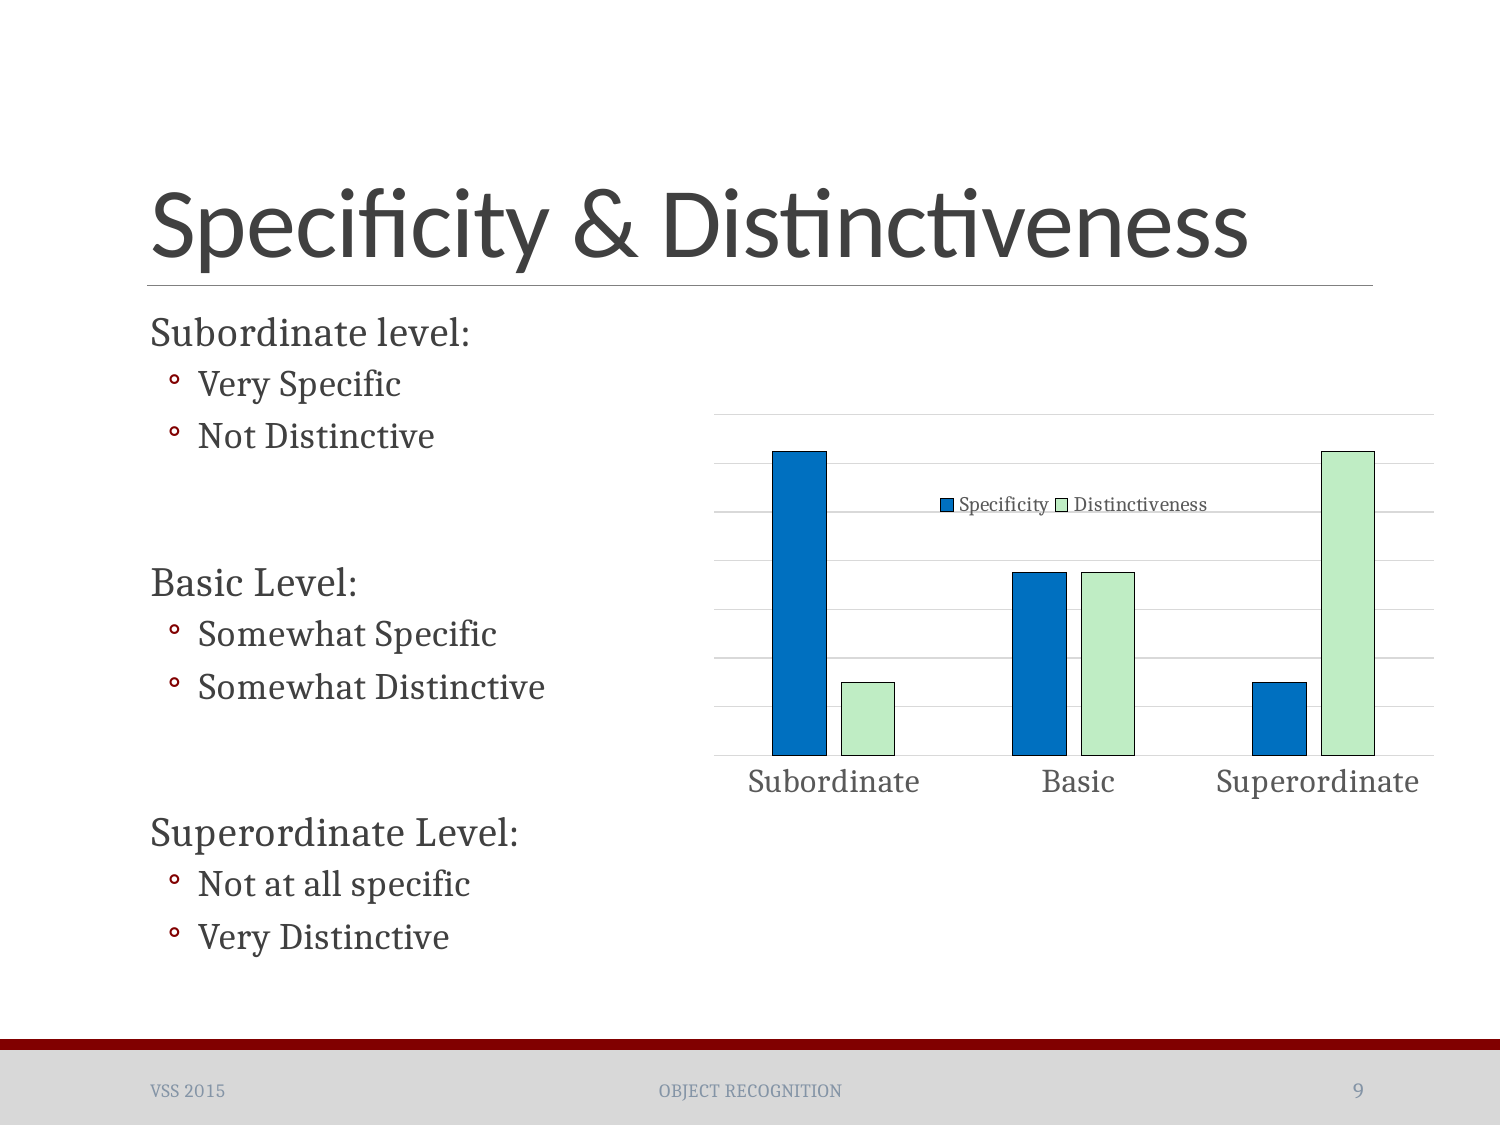

# Specificity & Distinctiveness
Subordinate level:
Very Specific
Not Distinctive

Basic Level:
Somewhat Specific
Somewhat Distinctive

Superordinate Level:
Not at all specific
Very Distinctive

### Chart

| Category |  |  |
|---|---|---|
| Subordinate | 125.0 | 30.0 |
|  Basic | 75.0 | 75.0 |
|  Superordinate | 30.0 | 125.0 |
VSS 2015
Object recognition
9